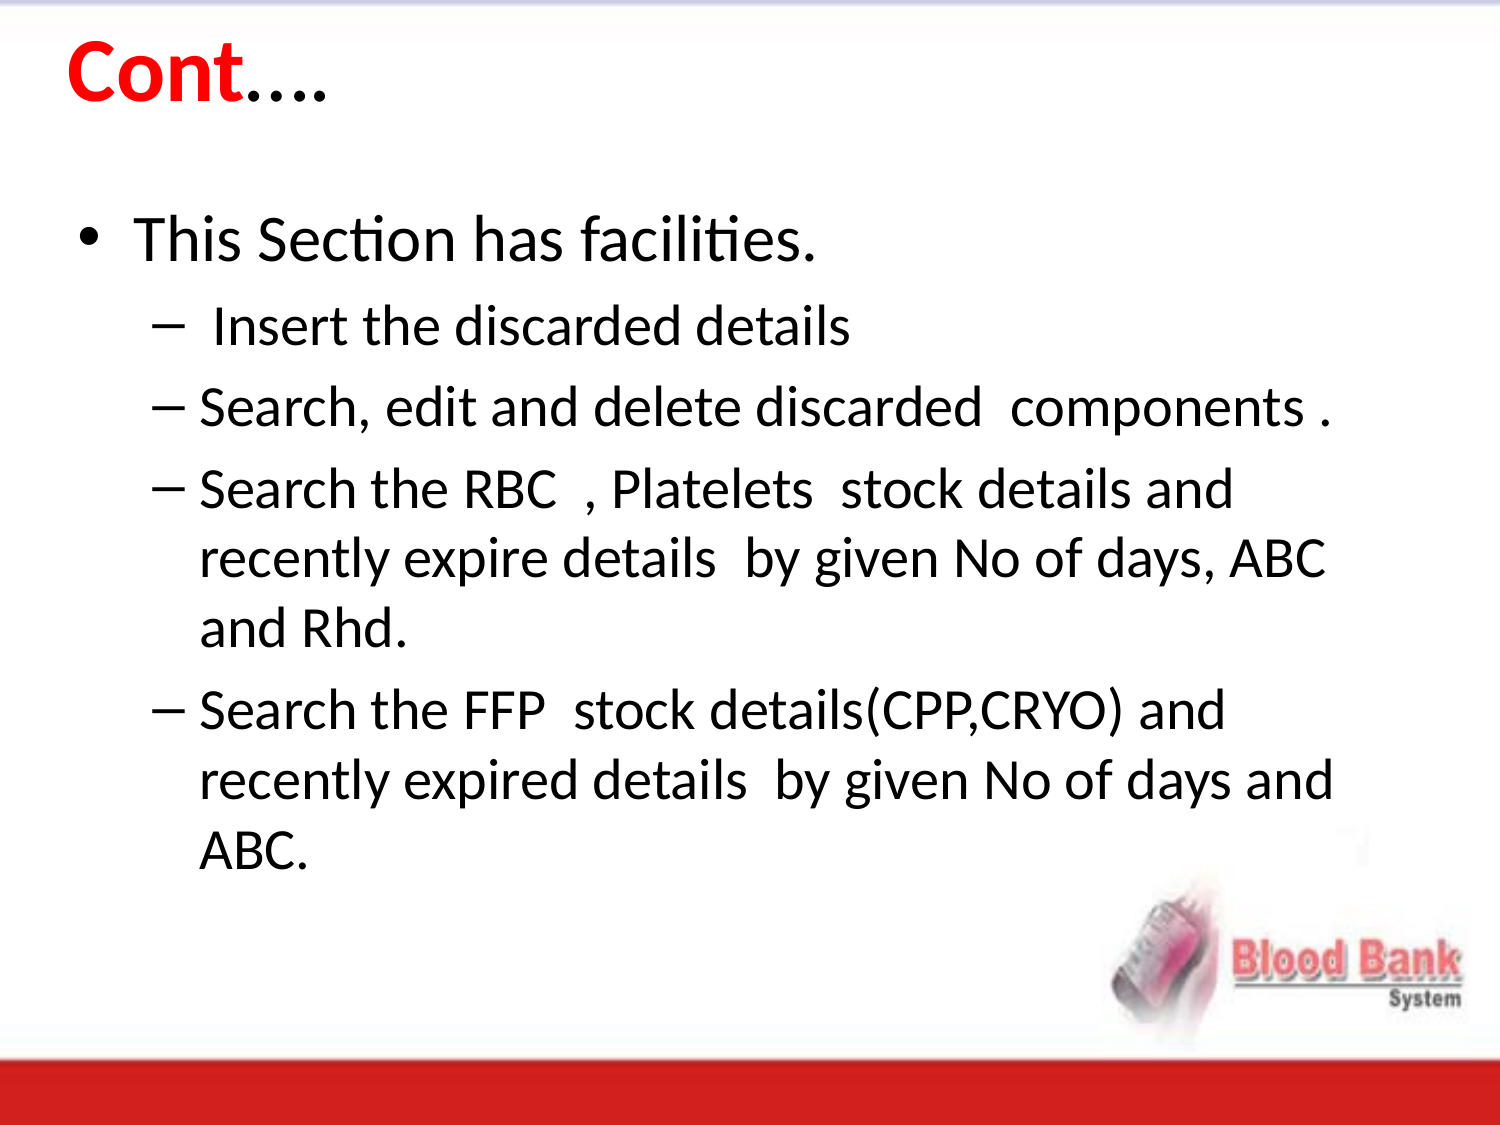

# Cont….
This Section has facilities.
 Insert the discarded details
Search, edit and delete discarded  components .
Search the RBC  , Platelets  stock details and recently expire details  by given No of days, ABC and Rhd.
Search the FFP  stock details(CPP,CRYO) and recently expired details  by given No of days and ABC.